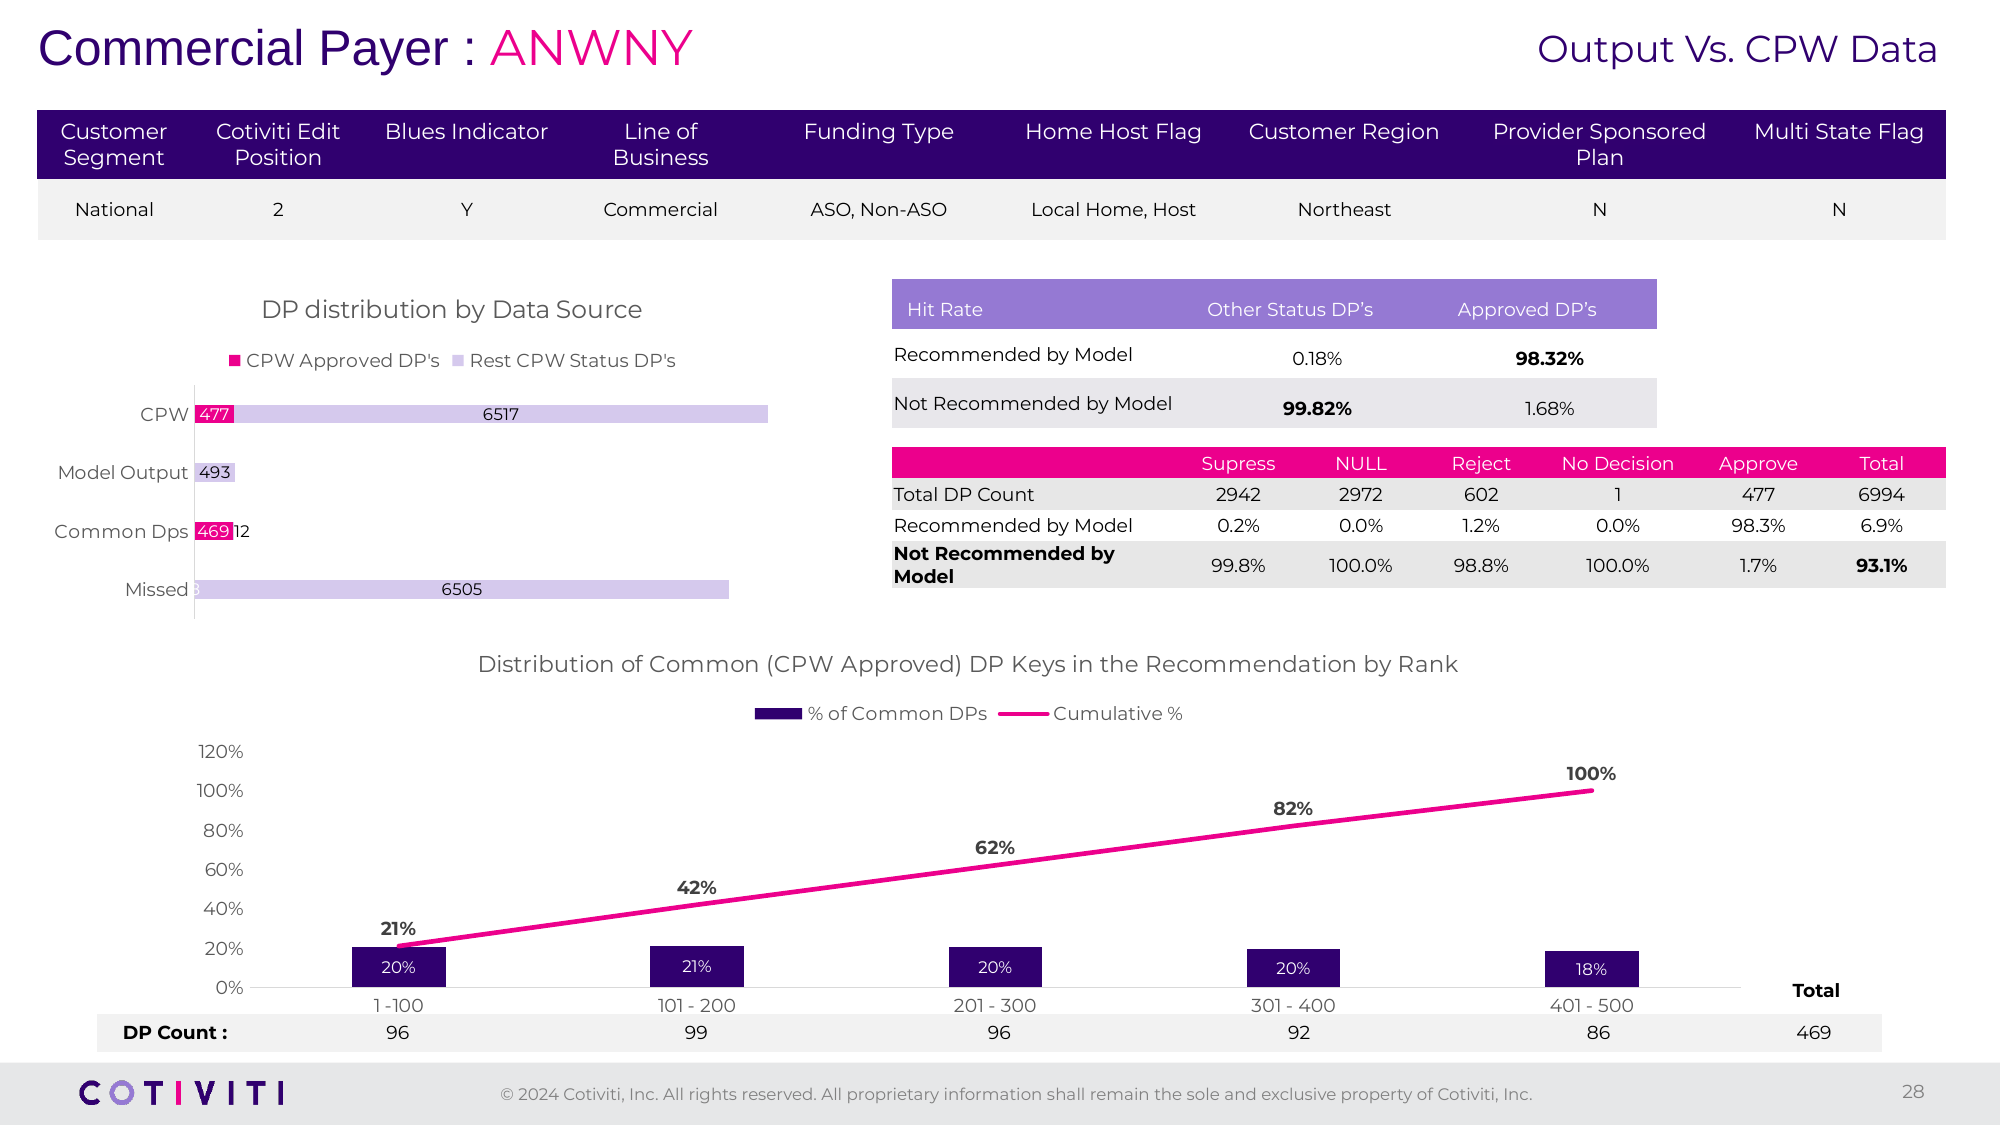

Output Vs. CPW Data
Commercial Payer : ANWNY
| Customer Segment | Cotiviti Edit Position | Blues Indicator | Line of Business | Funding Type | Home Host Flag | Customer Region | Provider Sponsored Plan | Multi State Flag |
| --- | --- | --- | --- | --- | --- | --- | --- | --- |
| National | 2 | Y | Commercial | ASO, Non-ASO | Local Home, Host | Northeast | N | N |

### Chart: DP distribution by Data Source

| Category | CPW Approved DP's | Rest CPW Status DP's |
|---|---|---|
| Missed | 8.0 | 6505.0 |
| Common Dps | 469.0 | 12.0 |
| Model Output | None | 493.0 |
| CPW | 477.0 | 6517.0 |
| Hit Rate | Other Status DP’s | Approved DP’s |
| --- | --- | --- |
| Recommended by Model | 0.18% | 98.32% |
| Not Recommended by Model | 99.82% | 1.68% |
|  | Supress | NULL | Reject | No Decision | Approve | Total |
| --- | --- | --- | --- | --- | --- | --- |
| Total DP Count | 2942 | 2972 | 602 | 1 | 477 | 6994 |
| Recommended by Model | 0.2% | 0.0% | 1.2% | 0.0% | 98.3% | 6.9% |
| Not Recommended by Model | 99.8% | 100.0% | 98.8% | 100.0% | 1.7% | 93.1% |

### Chart: Distribution of Common (CPW Approved) DP Keys in the Recommendation by Rank

| Category | % of Common DPs | Column1 | Cumulative % |
|---|---|---|---|
| 1 -100 | 0.2046908315565032 | None | 0.21 |
| 101 - 200 | 0.21108742004264391 | None | 0.42 |
| 201 - 300 | 0.2046908315565032 | None | 0.62 |
| 301 - 400 | 0.19616204690831557 | None | 0.82 |
| 401 - 500 | 0.18336886993603413 | None | 1.0 |
Total
| DP Count : | 96 | 99 | 96 | 92 | 86 | 469 |
| --- | --- | --- | --- | --- | --- | --- |
28